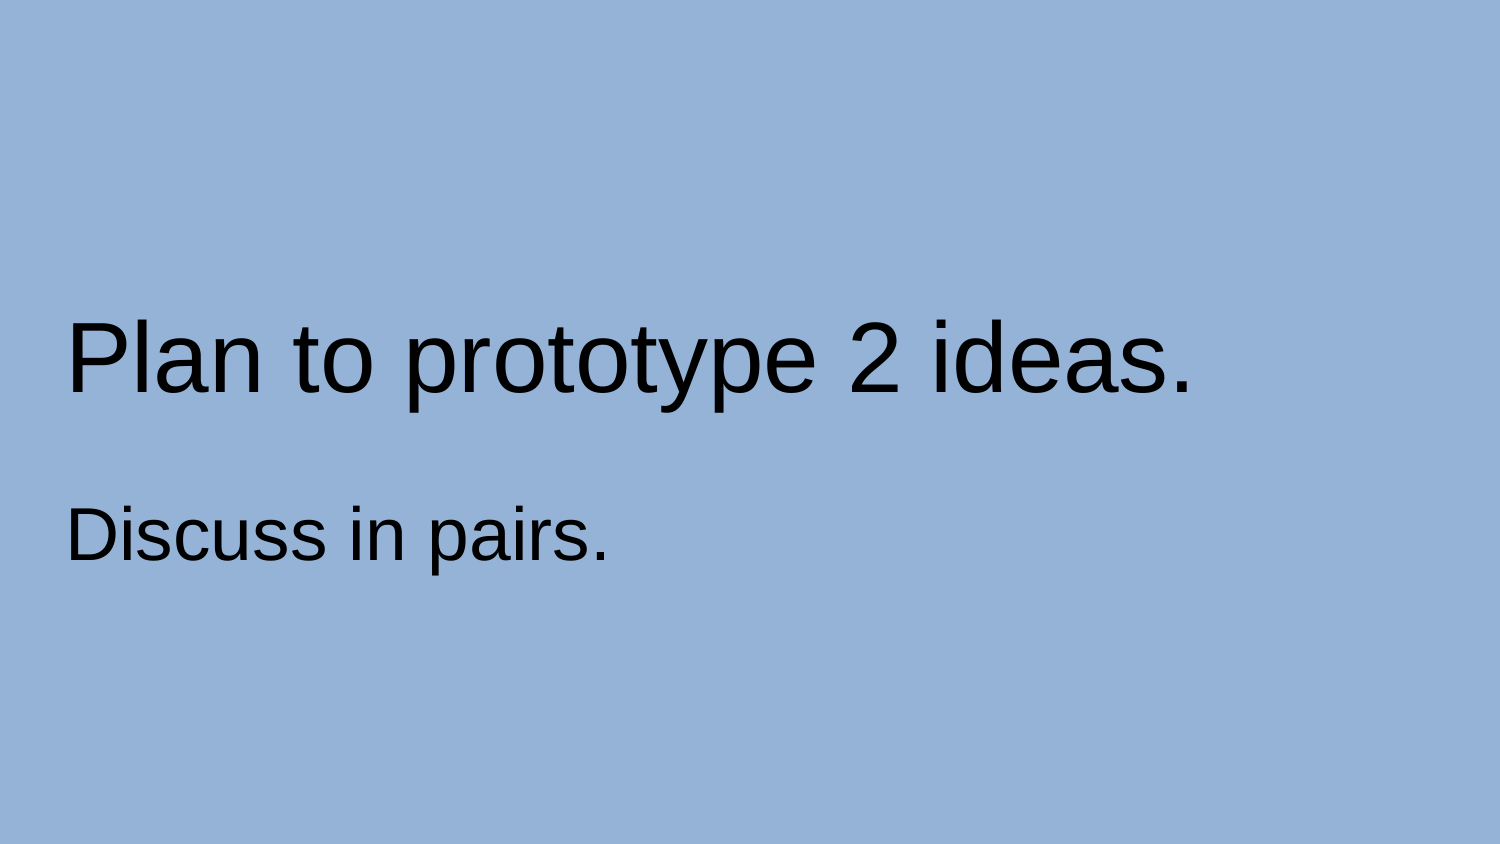

# Plan to prototype 2 ideas.
Discuss in pairs.